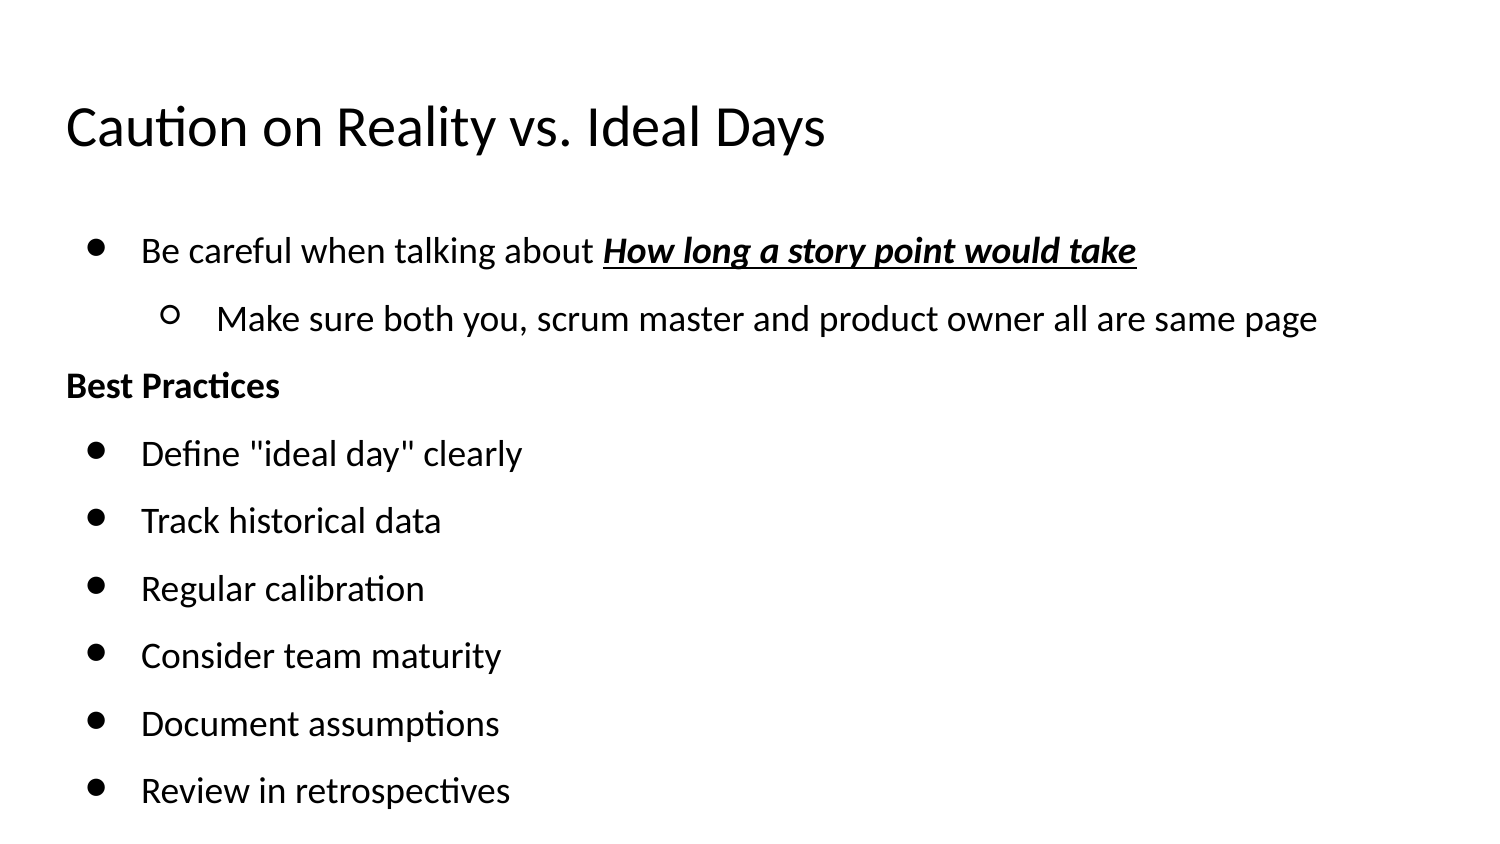

# Caution on Reality vs. Ideal Days
Be careful when talking about How long a story point would take
Make sure both you, scrum master and product owner all are same page
Best Practices
Define "ideal day" clearly
Track historical data
Regular calibration
Consider team maturity
Document assumptions
Review in retrospectives